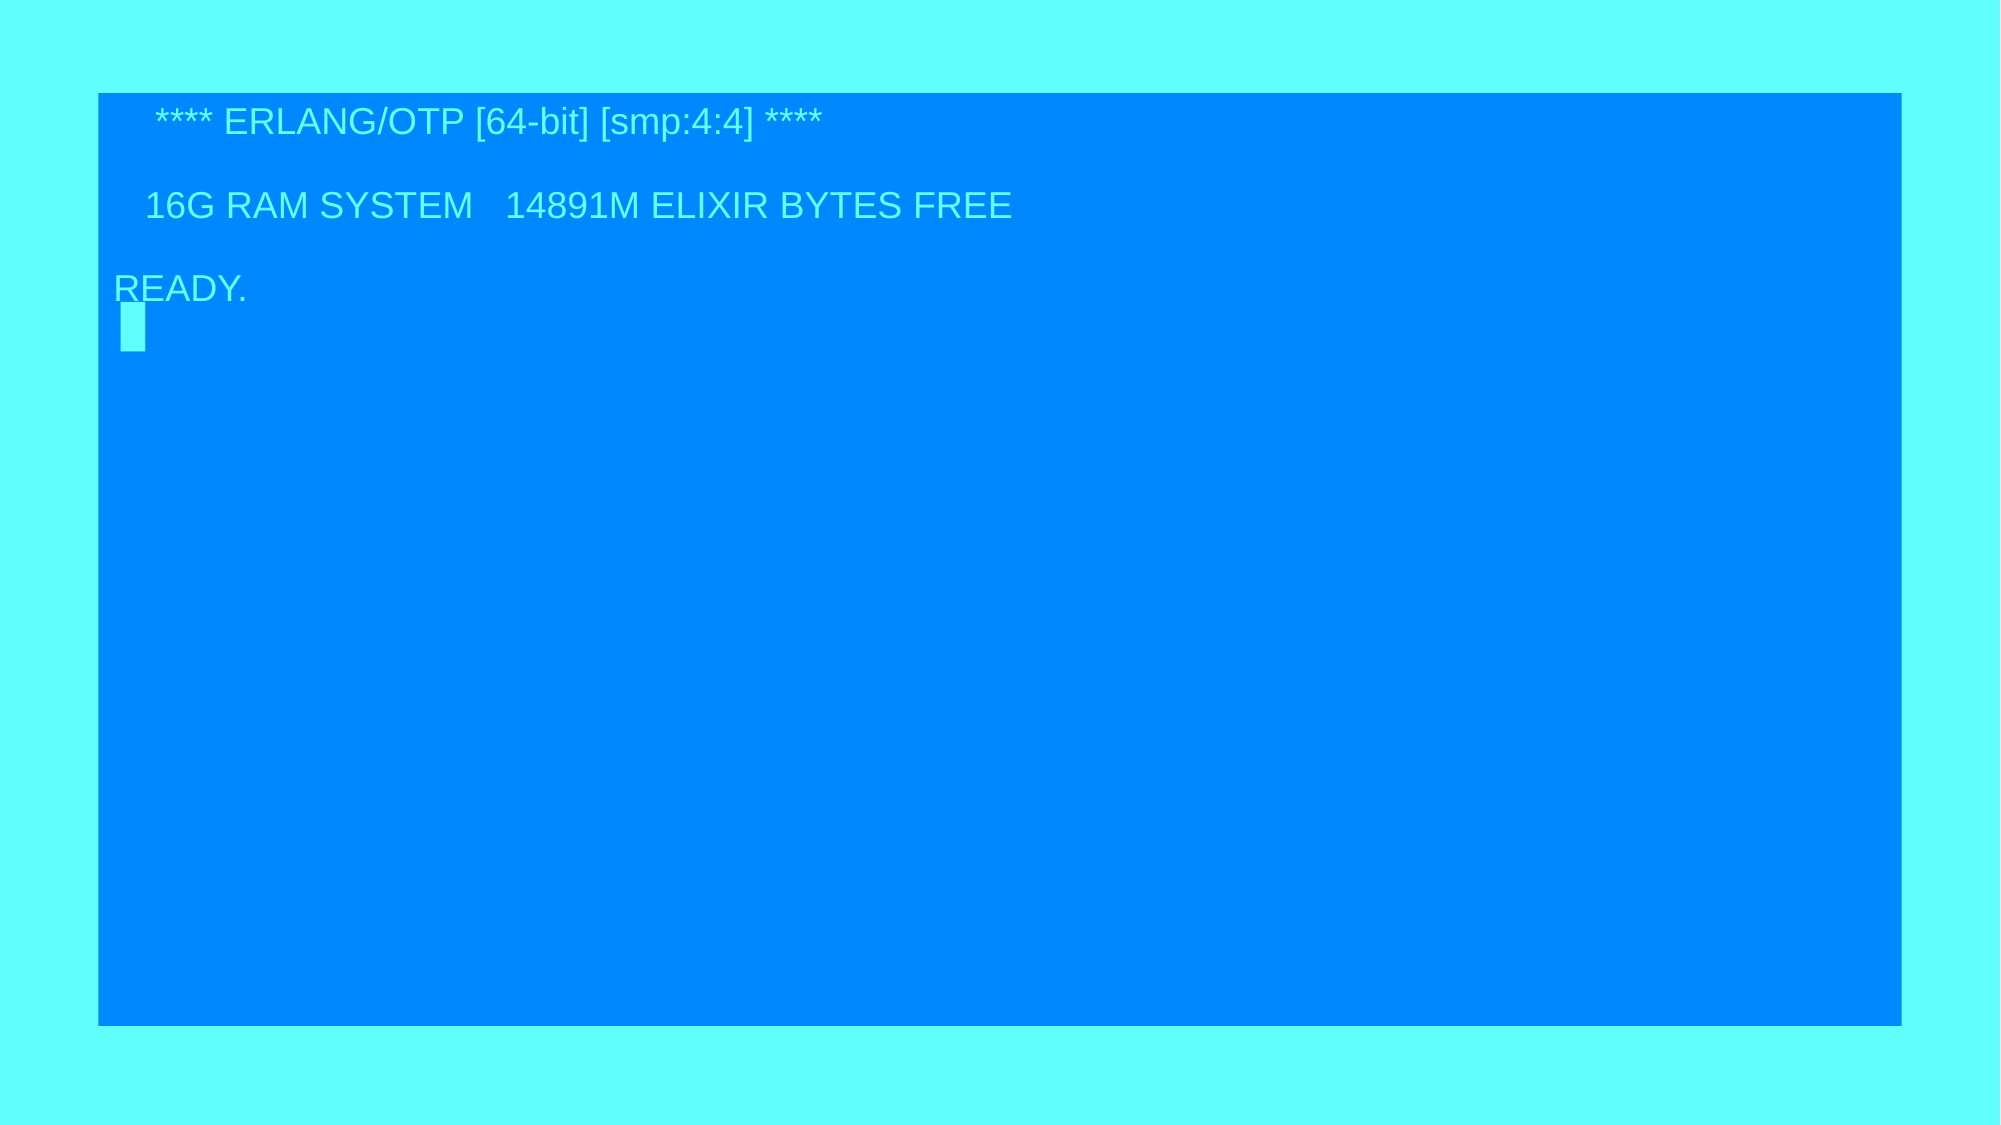

**** ERLANG/OTP [64-bit] [smp:4:4] ****
   16G RAM SYSTEM   14891M ELIXIR BYTES FREE
READY.

▊